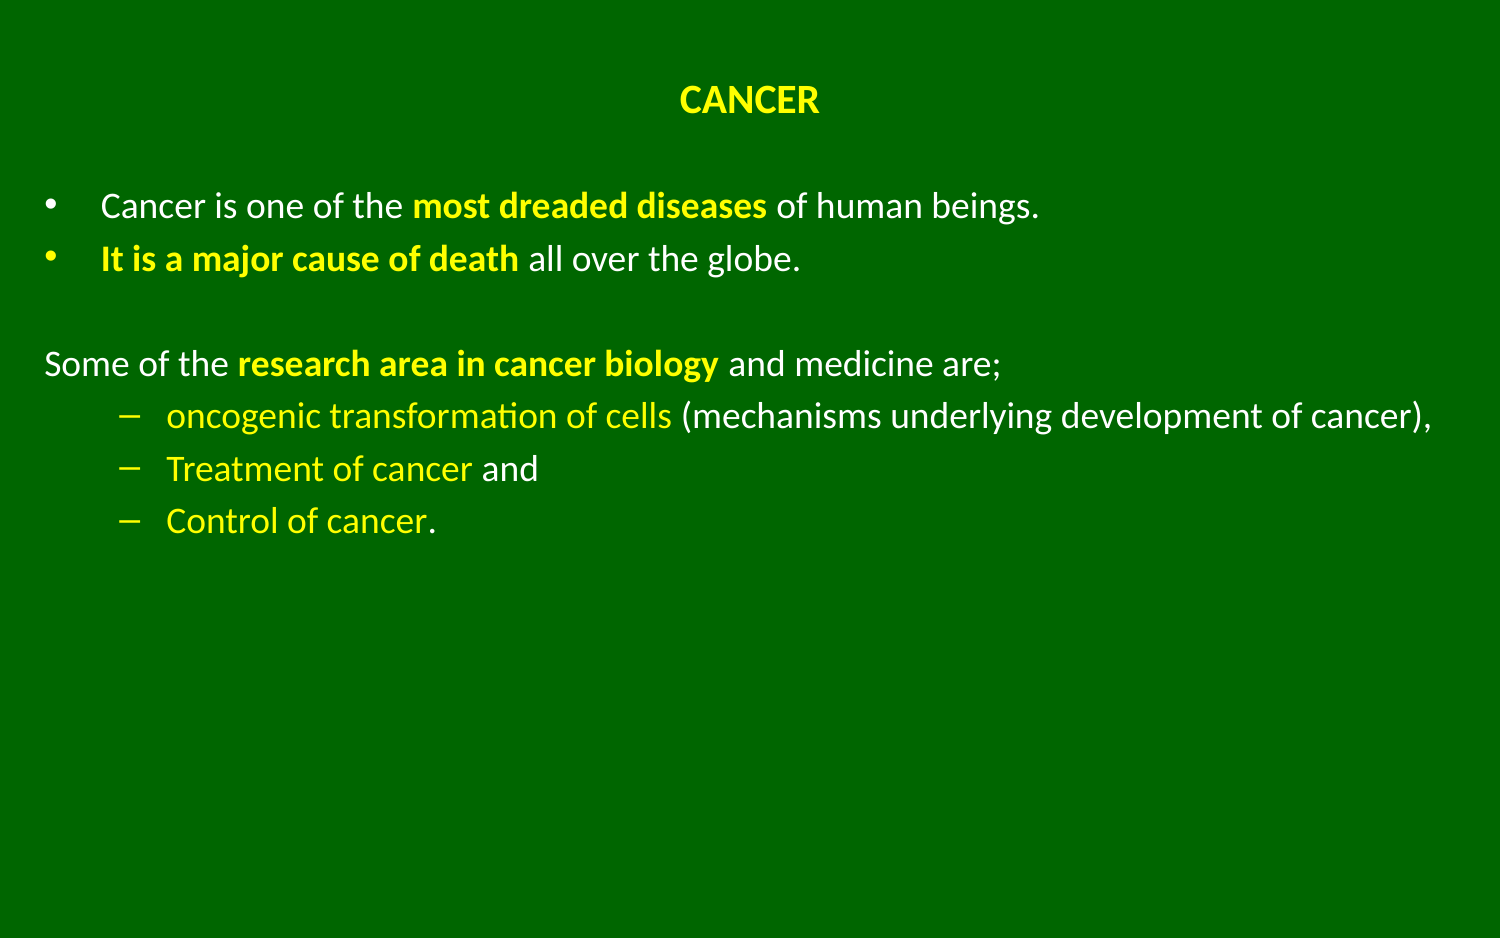

# CANCER
Cancer is one of the most dreaded diseases of human beings.
It is a major cause of death all over the globe.

Some of the research area in cancer biology and medicine are;
oncogenic transformation of cells (mechanisms underlying development of cancer),
Treatment of cancer and
Control of cancer.